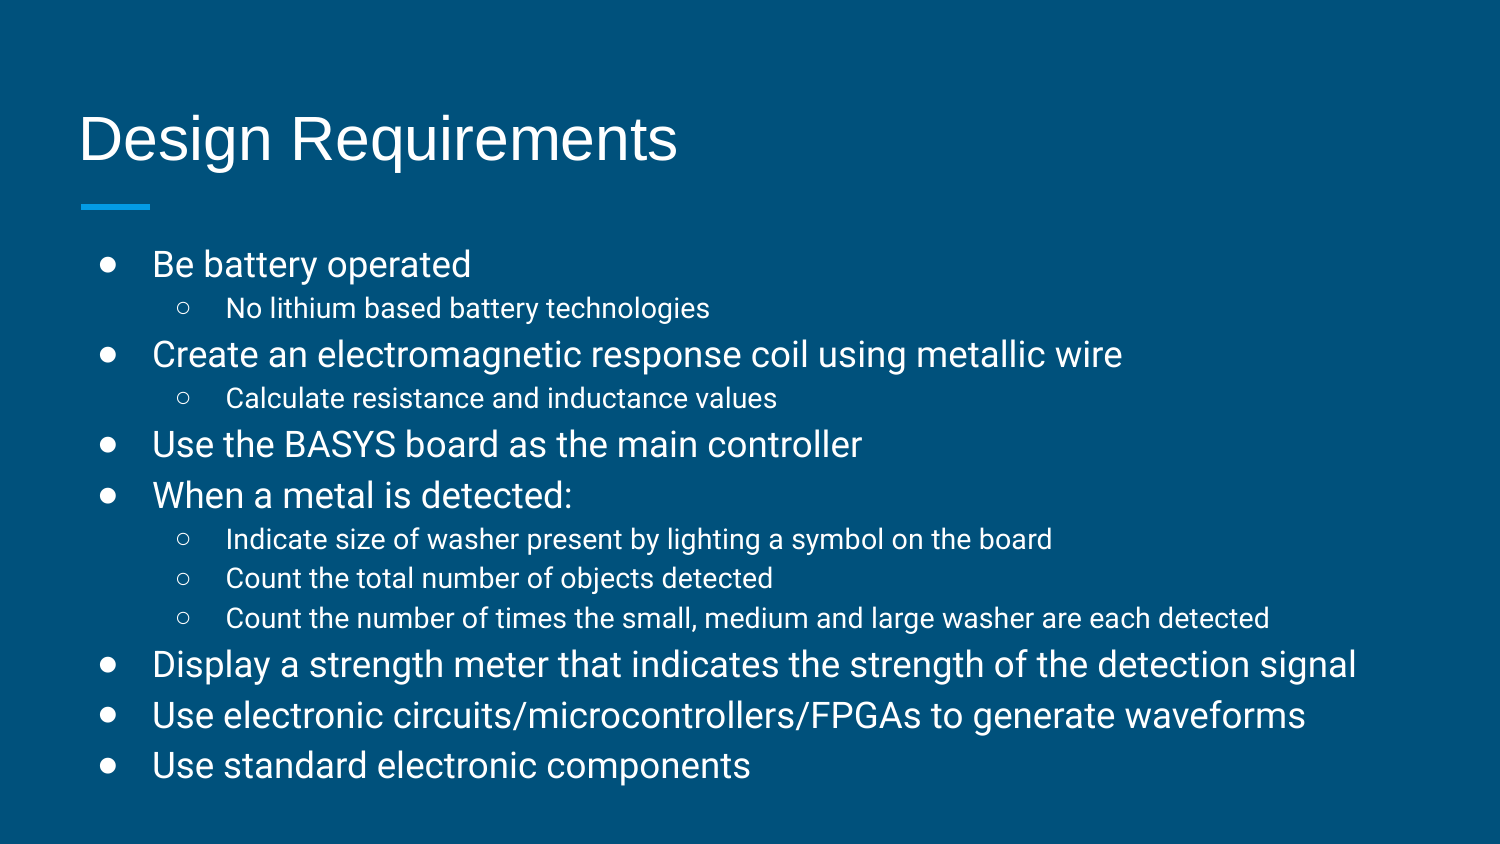

# Design Requirements
Be battery operated
No lithium based battery technologies
Create an electromagnetic response coil using metallic wire
Calculate resistance and inductance values
Use the BASYS board as the main controller
When a metal is detected:
Indicate size of washer present by lighting a symbol on the board
Count the total number of objects detected
Count the number of times the small, medium and large washer are each detected
Display a strength meter that indicates the strength of the detection signal
Use electronic circuits/microcontrollers/FPGAs to generate waveforms
Use standard electronic components